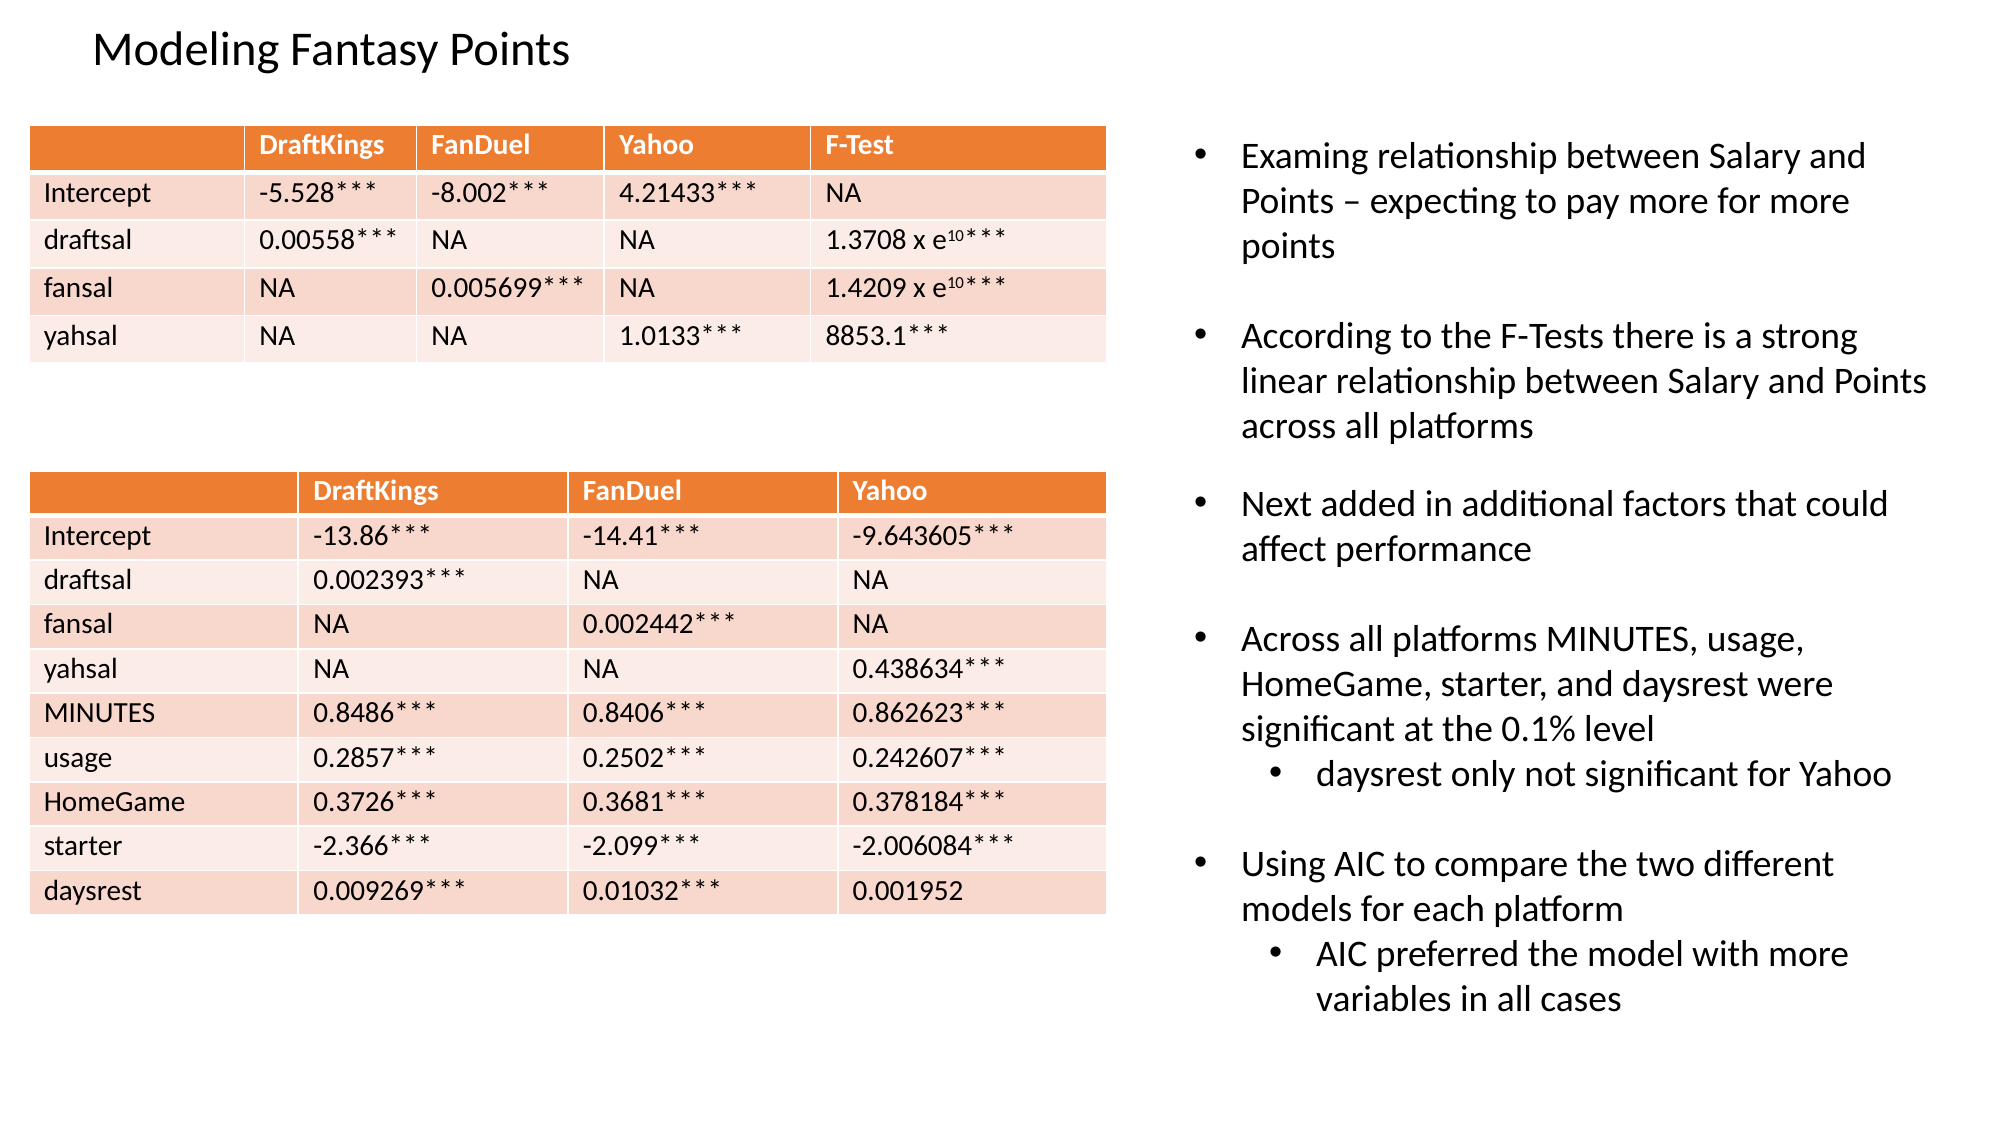

# Modeling Fantasy Points
Examing relationship between Salary and Points – expecting to pay more for more points

According to the F-Tests there is a strong linear relationship between Salary and Points across all platforms
|  | DraftKings | FanDuel | Yahoo | F-Test |
| --- | --- | --- | --- | --- |
| Intercept | -5.528\*\*\* | -8.002\*\*\* | 4.21433\*\*\* | NA |
| draftsal | 0.00558\*\*\* | NA | NA | 1.3708 x e10\*\*\* |
| fansal | NA | 0.005699\*\*\* | NA | 1.4209 x e10\*\*\* |
| yahsal | NA | NA | 1.0133\*\*\* | 8853.1\*\*\* |
|  | DraftKings | FanDuel | Yahoo |
| --- | --- | --- | --- |
| Intercept | -13.86\*\*\* | -14.41\*\*\* | -9.643605\*\*\* |
| draftsal | 0.002393\*\*\* | NA | NA |
| fansal | NA | 0.002442\*\*\* | NA |
| yahsal | NA | NA | 0.438634\*\*\* |
| MINUTES | 0.8486\*\*\* | 0.8406\*\*\* | 0.862623\*\*\* |
| usage | 0.2857\*\*\* | 0.2502\*\*\* | 0.242607\*\*\* |
| HomeGame | 0.3726\*\*\* | 0.3681\*\*\* | 0.378184\*\*\* |
| starter | -2.366\*\*\* | -2.099\*\*\* | -2.006084\*\*\* |
| daysrest | 0.009269\*\*\* | 0.01032\*\*\* | 0.001952 |
Next added in additional factors that could affect performance

Across all platforms MINUTES, usage, HomeGame, starter, and daysrest were significant at the 0.1% level
daysrest only not significant for Yahoo

Using AIC to compare the two different models for each platform
AIC preferred the model with more variables in all cases